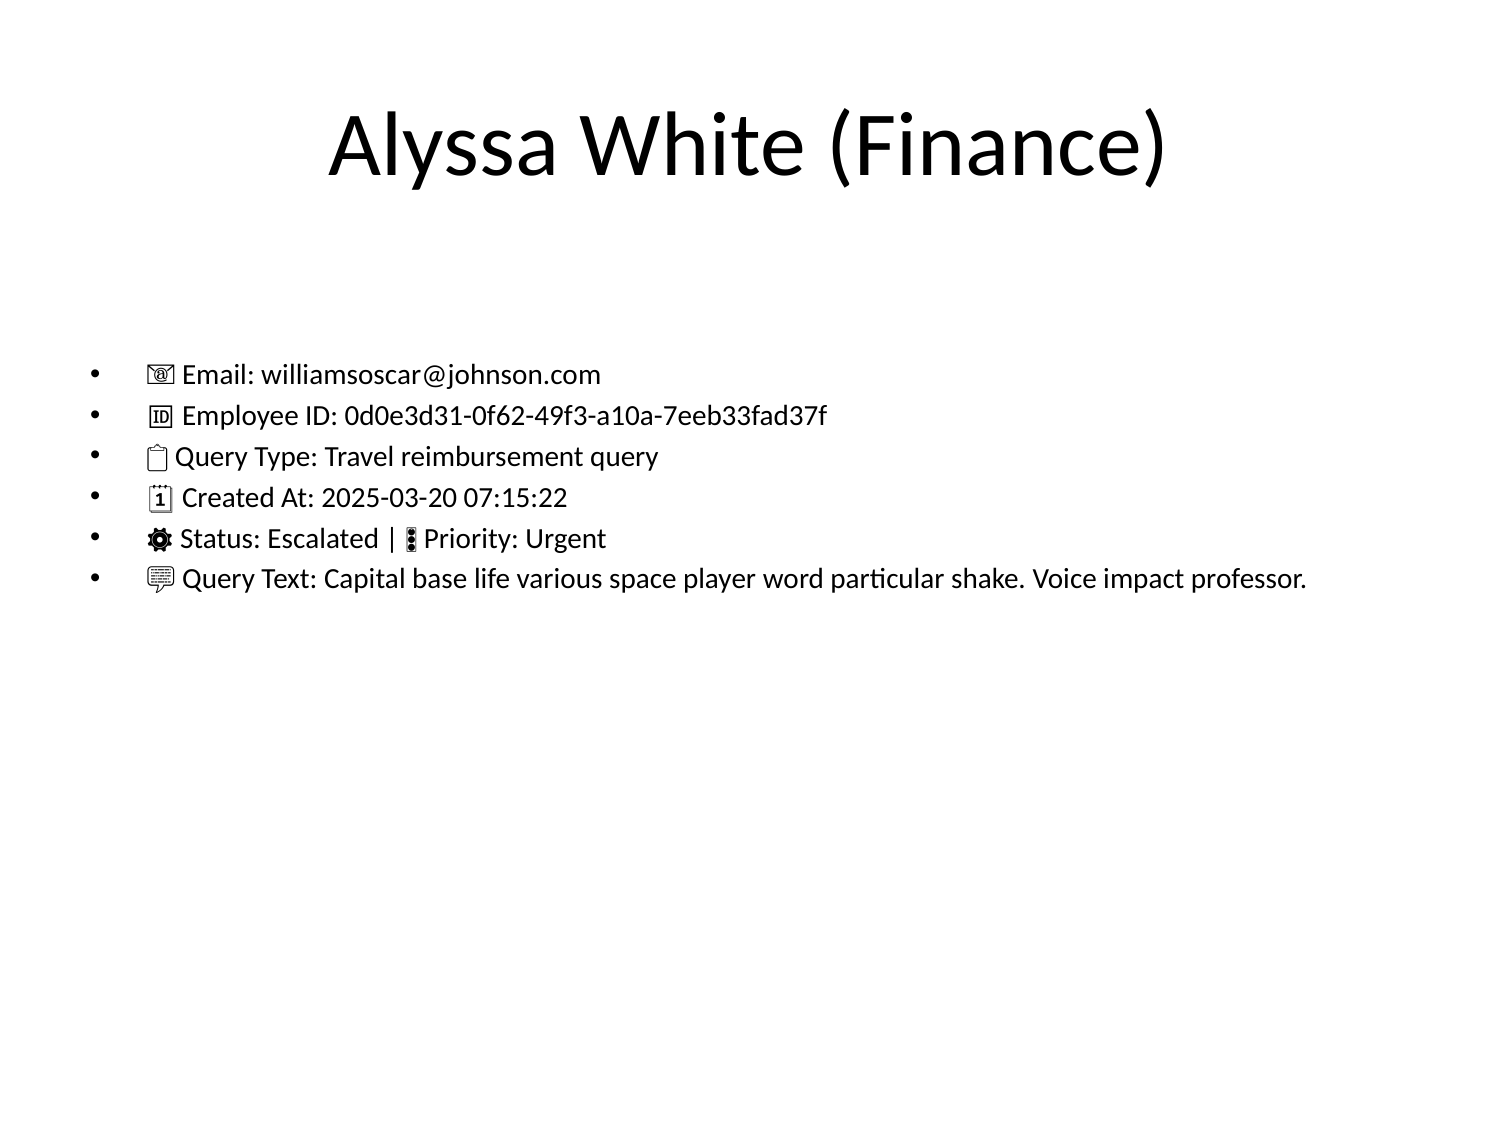

# Alyssa White (Finance)

📧 Email: williamsoscar@johnson.com
🆔 Employee ID: 0d0e3d31-0f62-49f3-a10a-7eeb33fad37f
📋 Query Type: Travel reimbursement query
🗓 Created At: 2025-03-20 07:15:22
⚙ Status: Escalated | 🚦 Priority: Urgent
💬 Query Text: Capital base life various space player word particular shake. Voice impact professor.